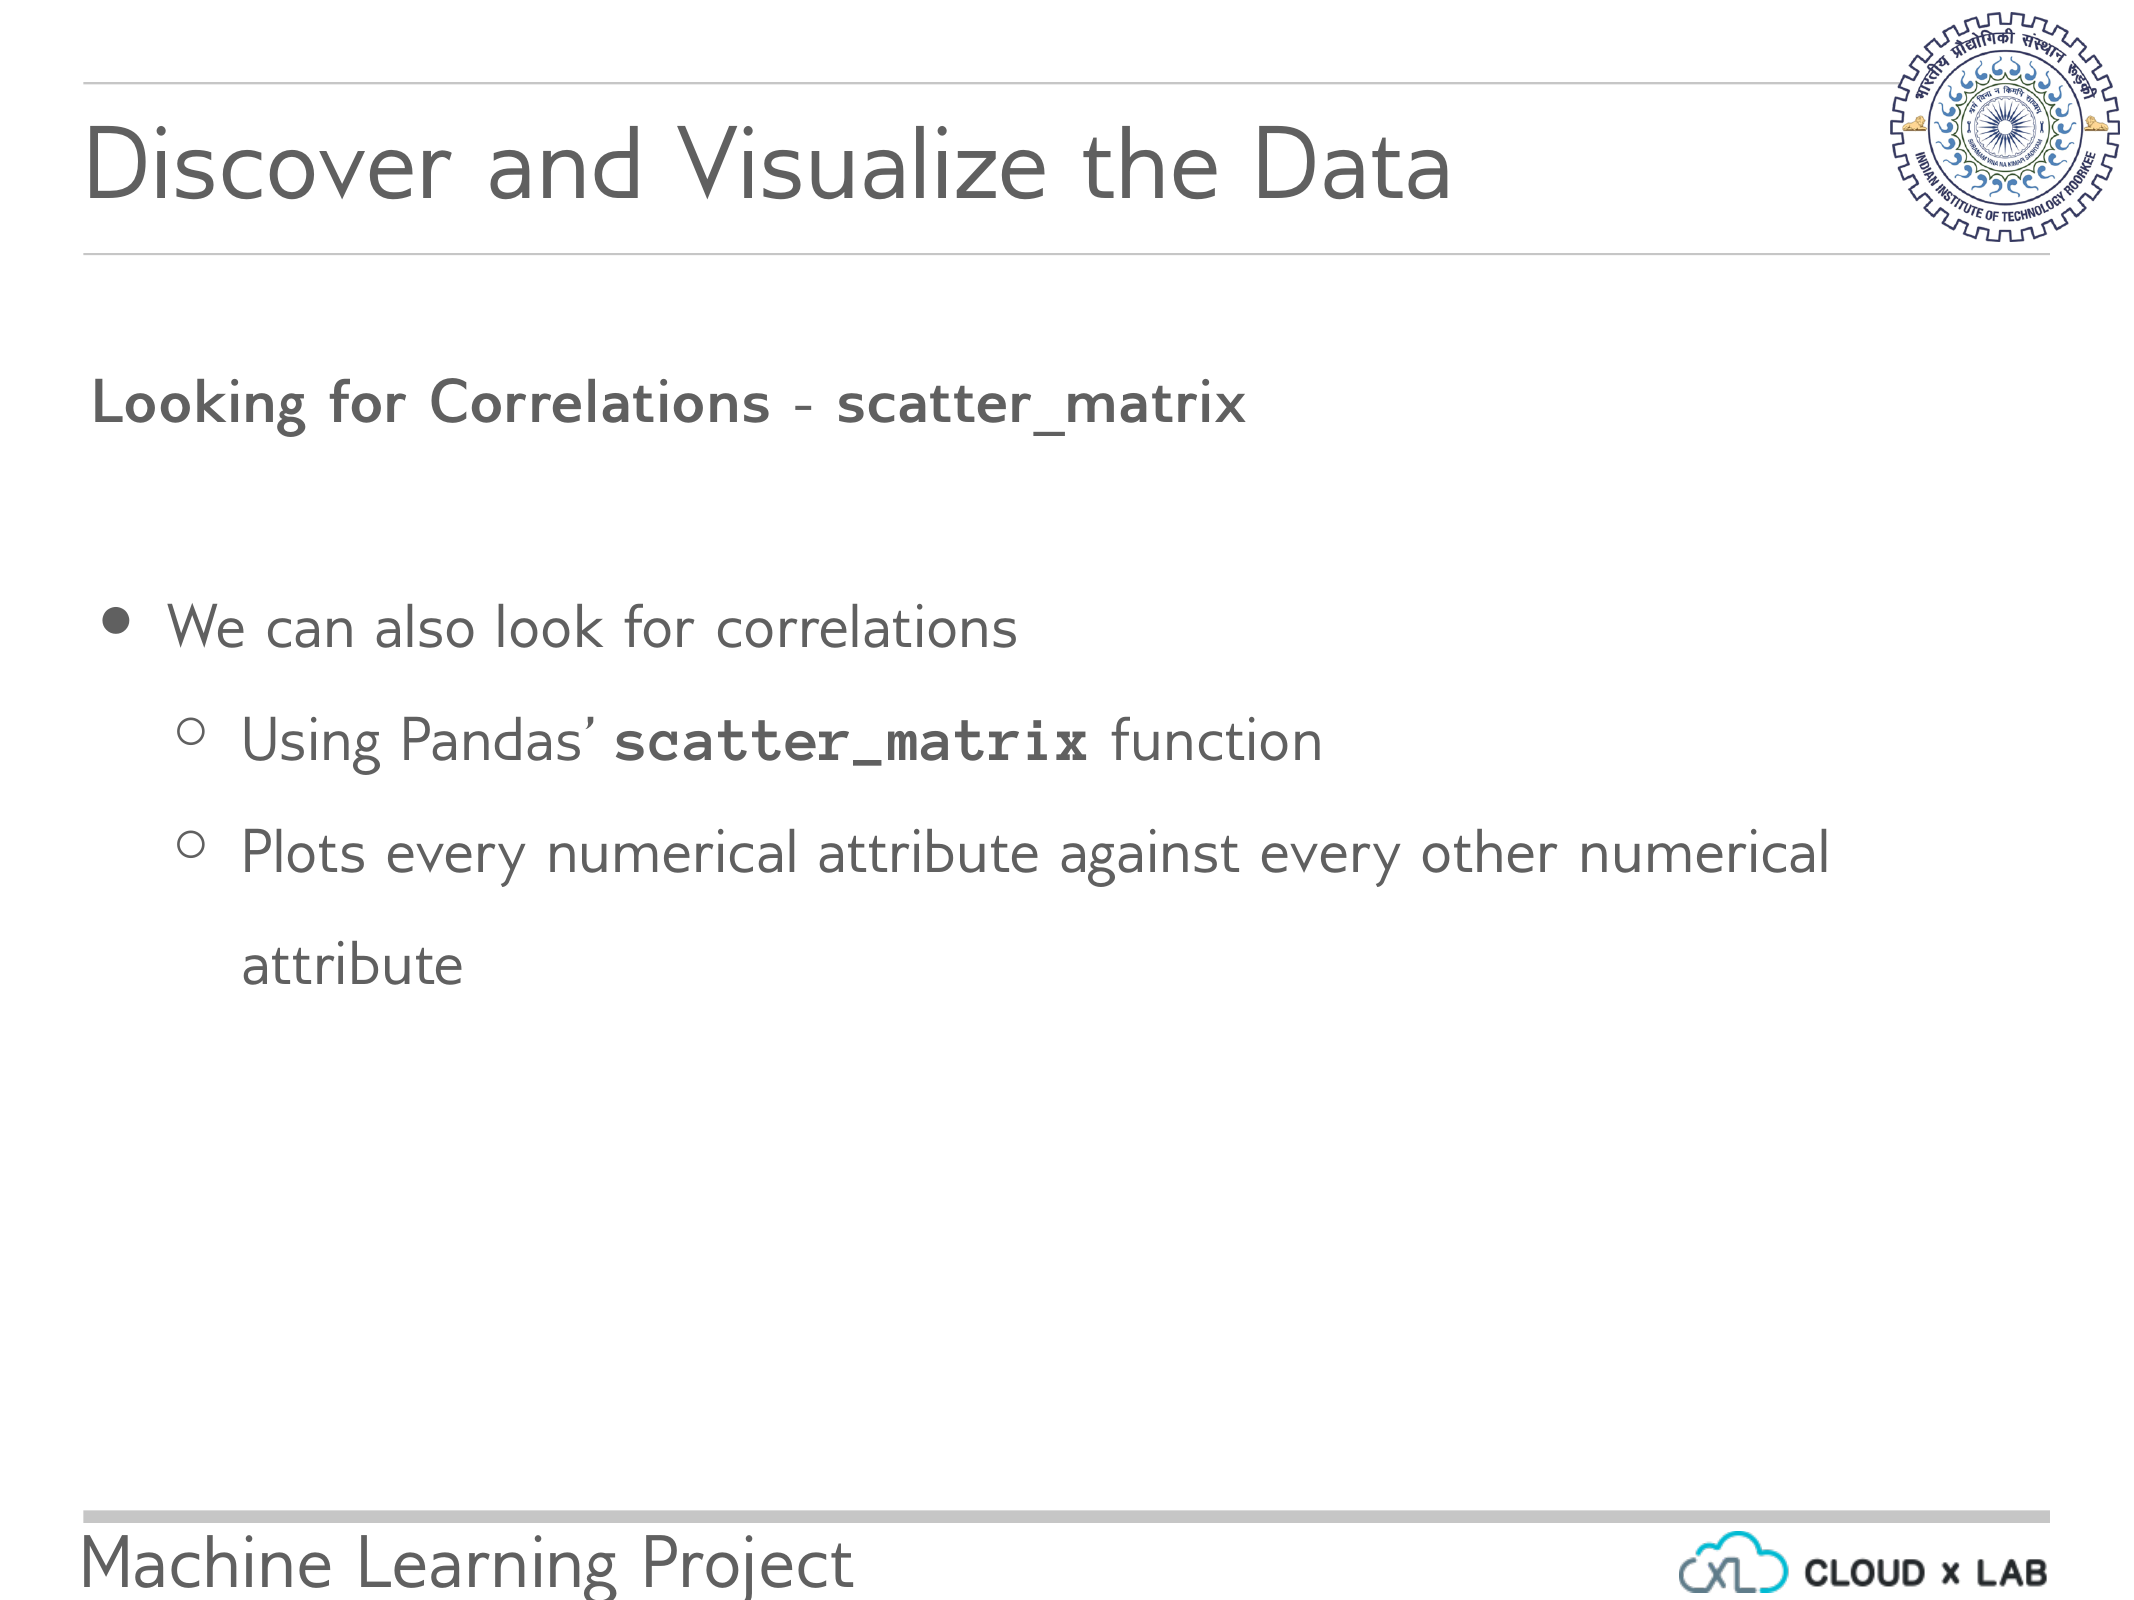

Discover and Visualize the Data
Looking for Correlations - scatter_matrix

We can also look for correlations
Using Pandas’ scatter_matrix function
Plots every numerical attribute against every other numerical attribute